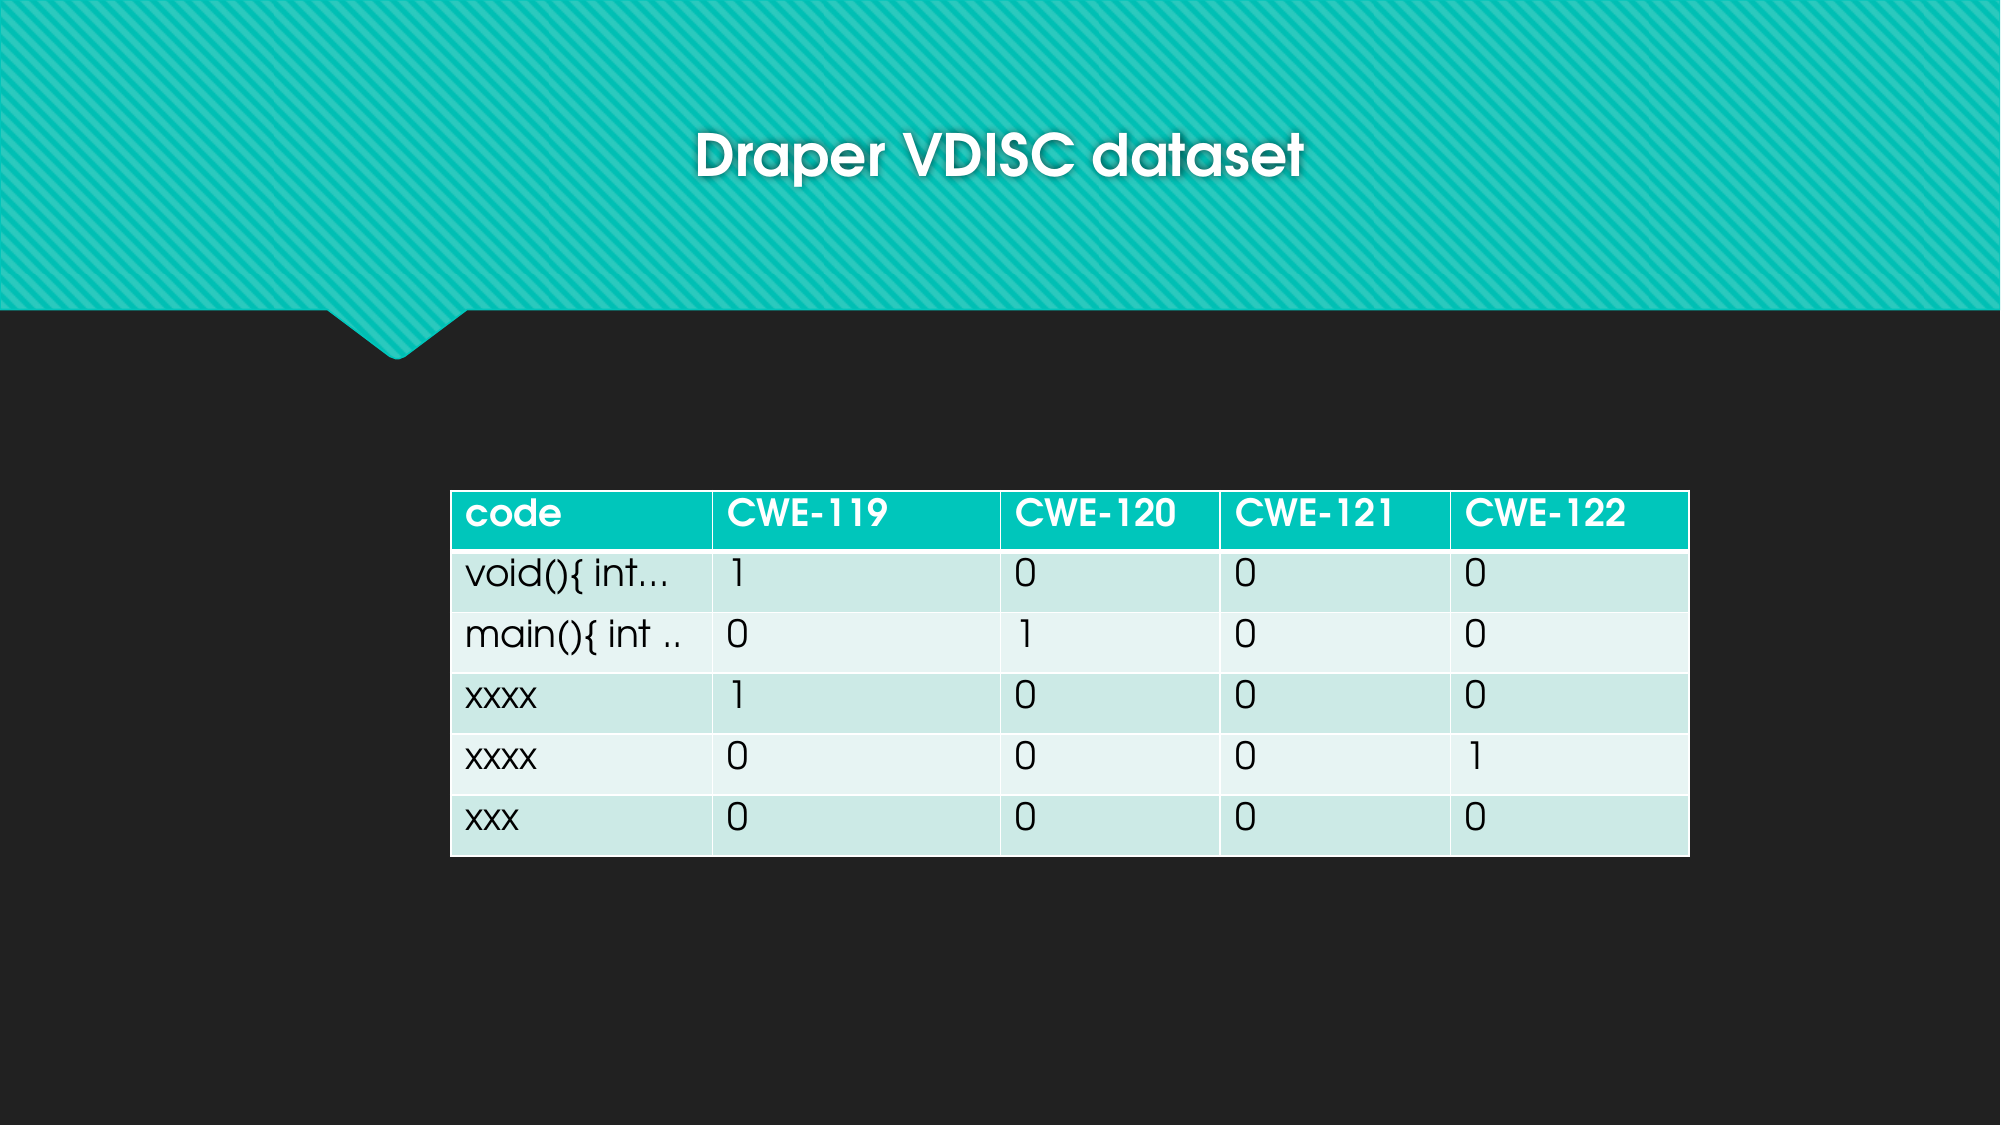

# Draper VDISC dataset
| code | CWE-119 | CWE-120 | CWE-121 | CWE-122 |
| --- | --- | --- | --- | --- |
| void(){ int… | 1 | 0 | 0 | 0 |
| main(){ int .. | 0 | 1 | 0 | 0 |
| xxxx | 1 | 0 | 0 | 0 |
| xxxx | 0 | 0 | 0 | 1 |
| xxx | 0 | 0 | 0 | 0 |